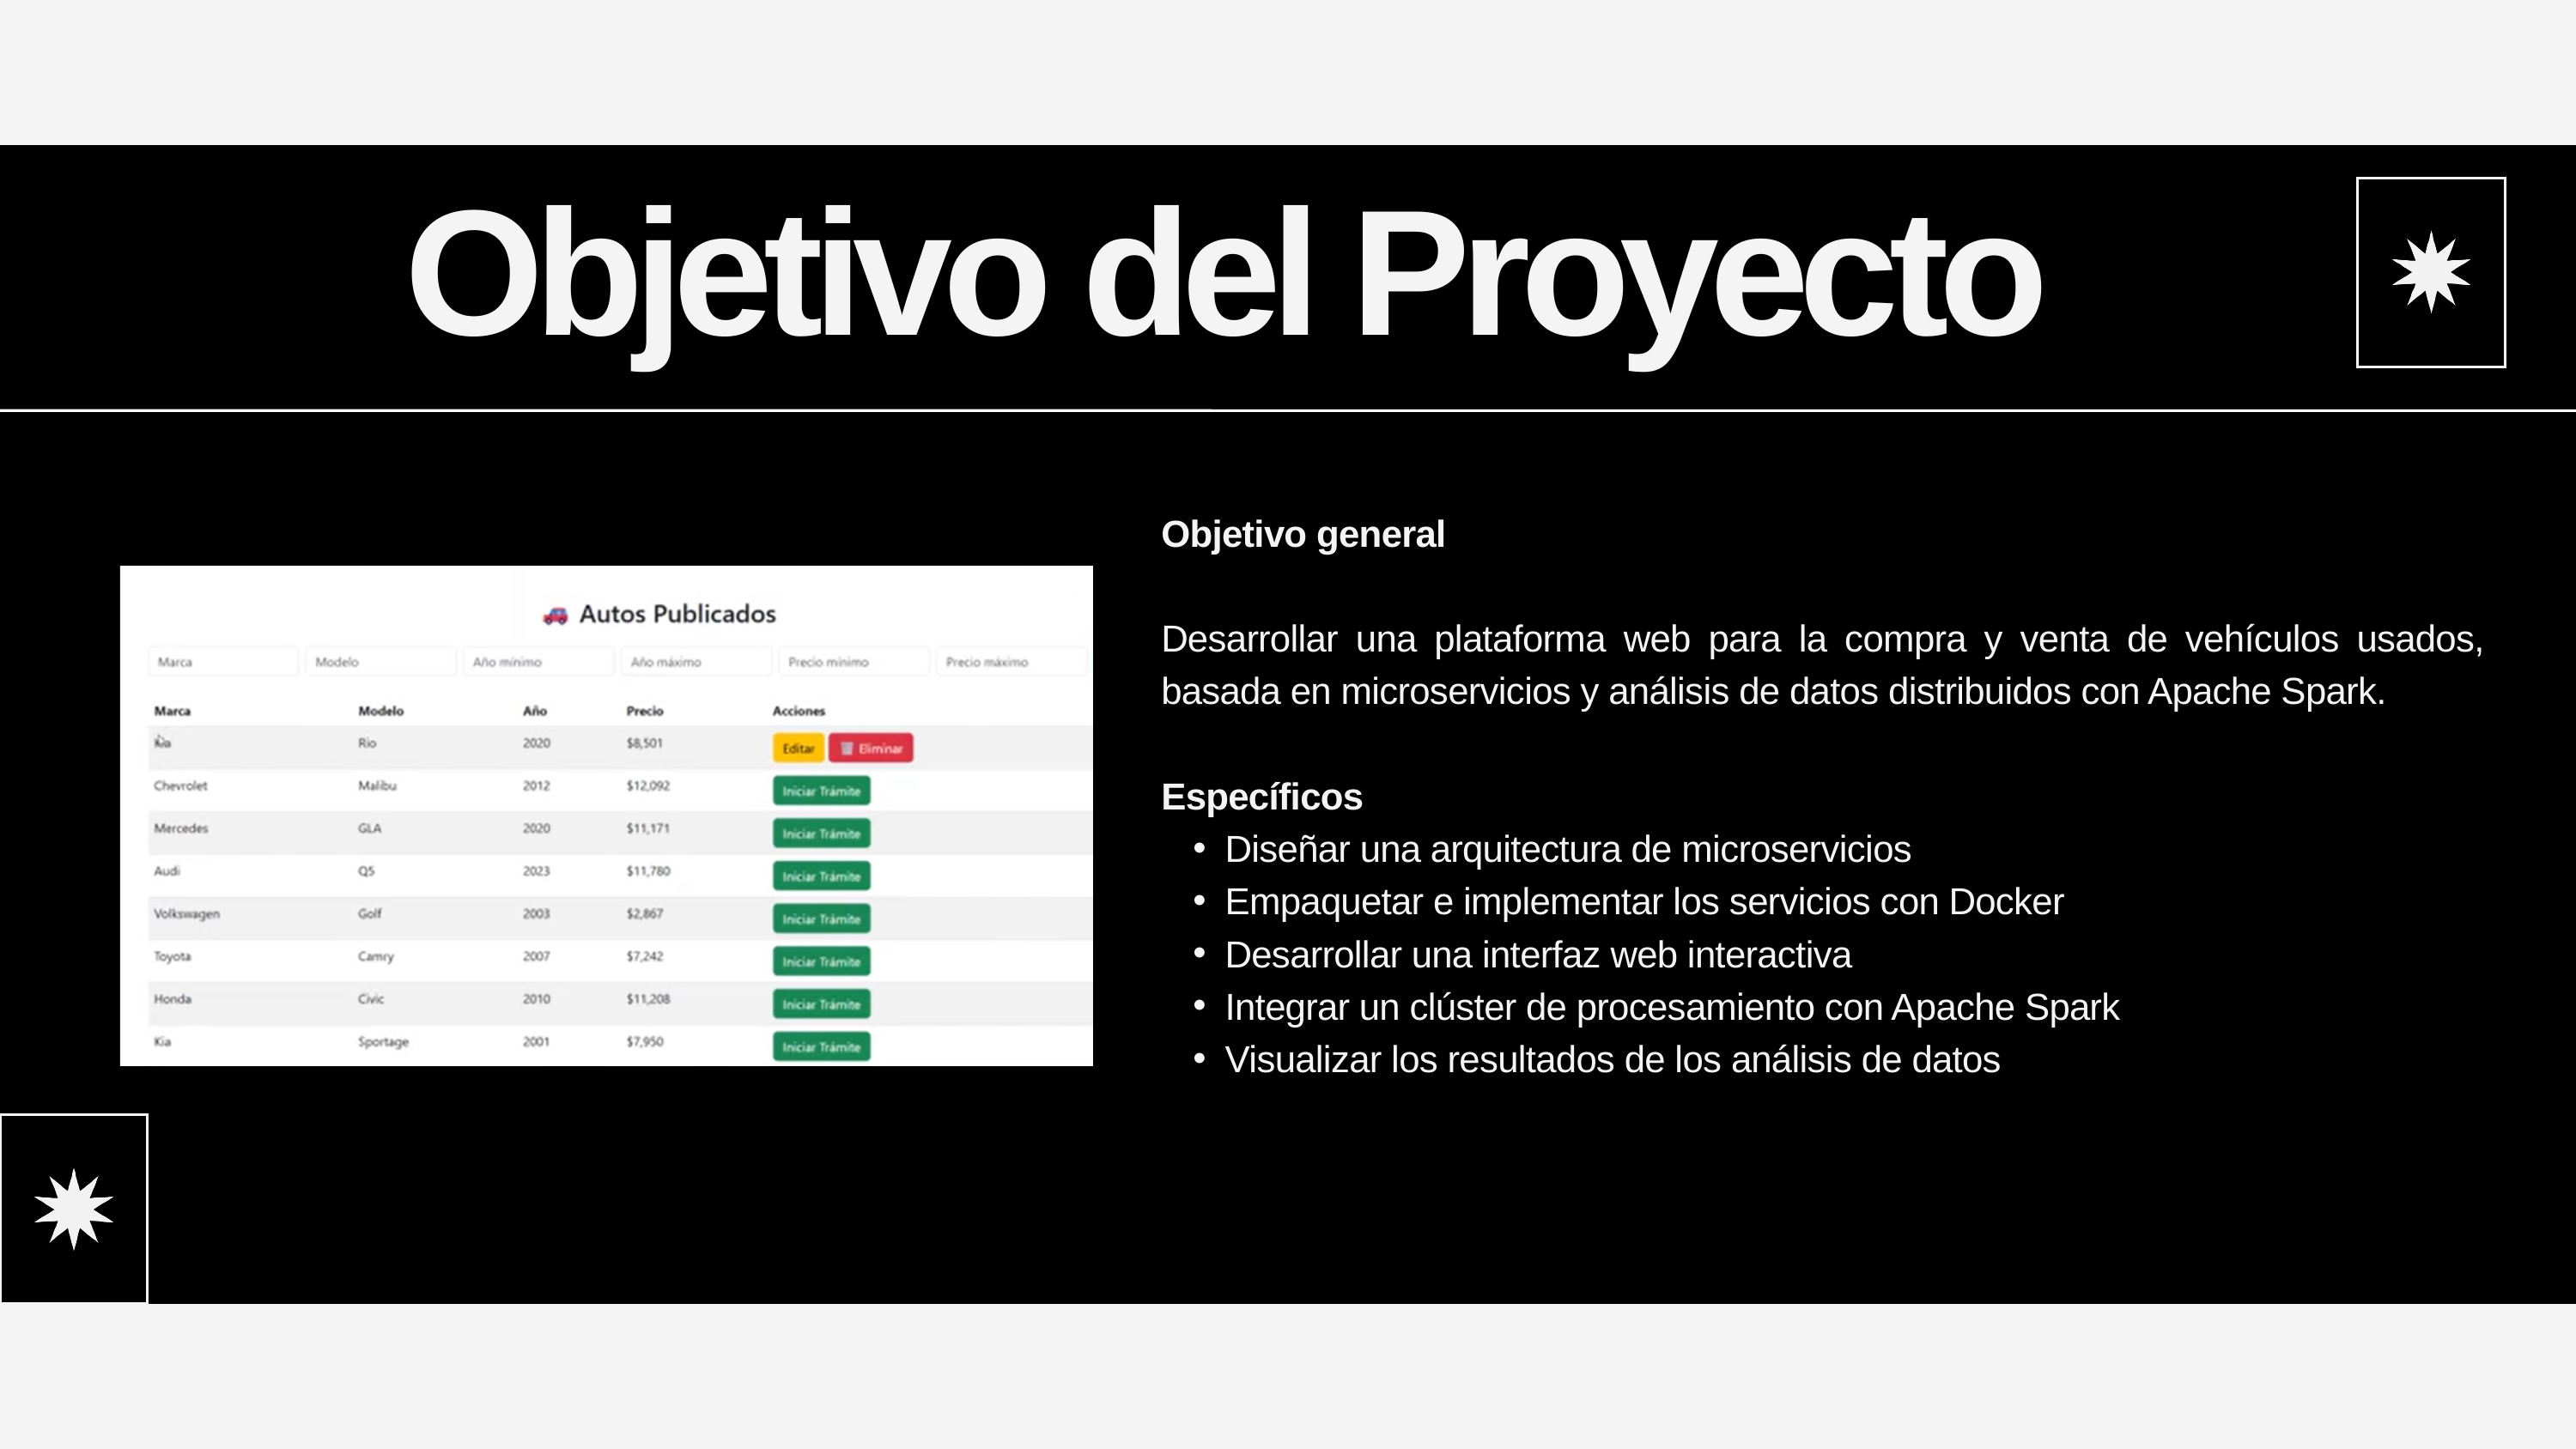

Objetivo del Proyecto

Objetivo general

Desarrollar una plataforma web para la compra y venta de vehículos usados, basada en microservicios y análisis de datos distribuidos con Apache Spark.

Específicos
Diseñar una arquitectura de microservicios
Empaquetar e implementar los servicios con Docker
Desarrollar una interfaz web interactiva
Integrar un clúster de procesamiento con Apache Spark
Visualizar los resultados de los análisis de datos